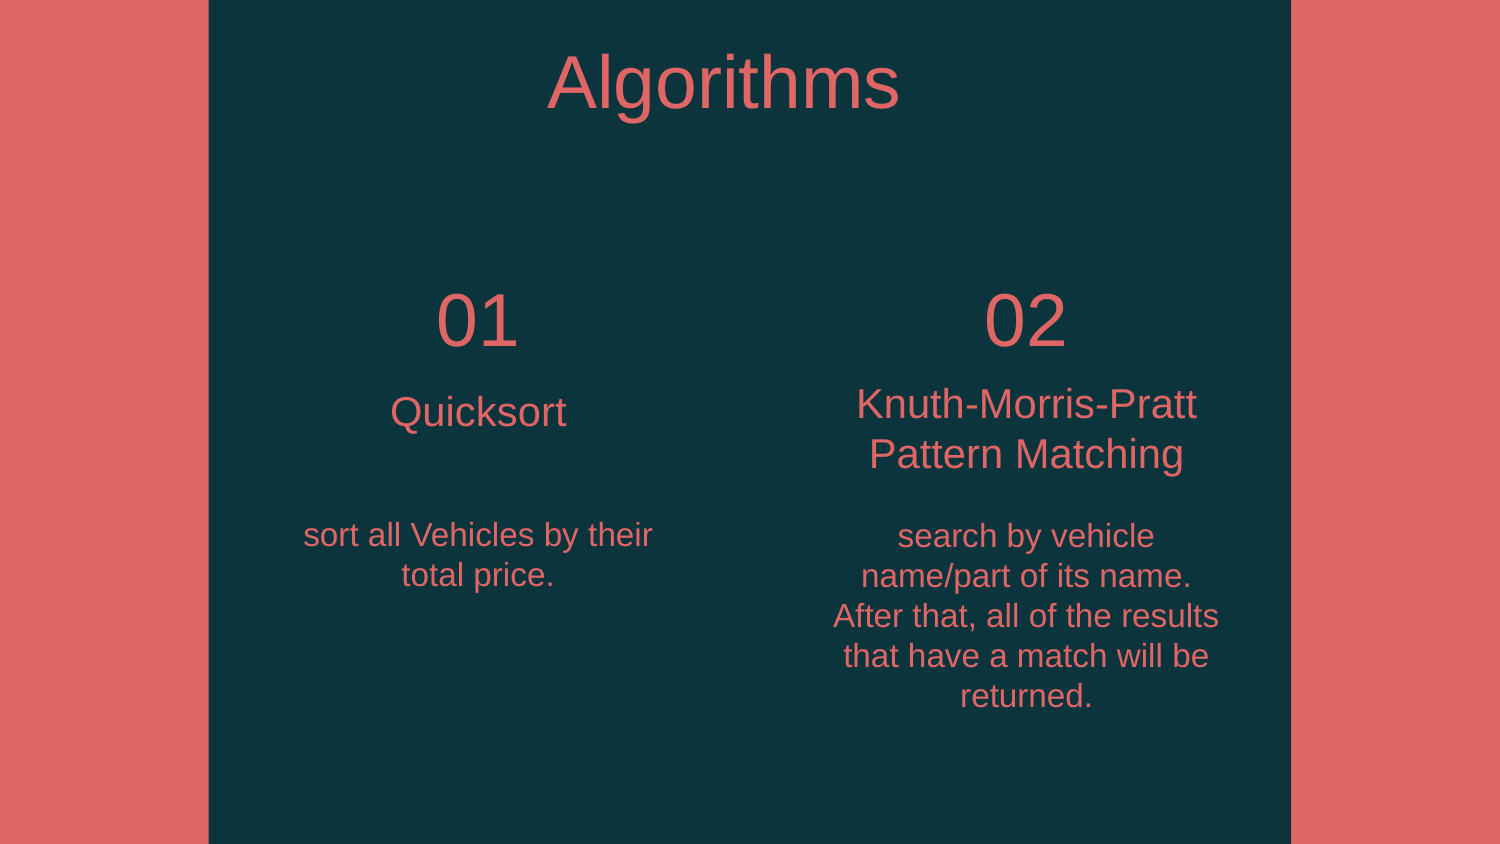

Algorithms
01
02
# Quicksort
Knuth-Morris-Pratt Pattern Matching
sort all Vehicles by their total price.
search by vehicle name/part of its name. After that, all of the results that have a match will be returned.